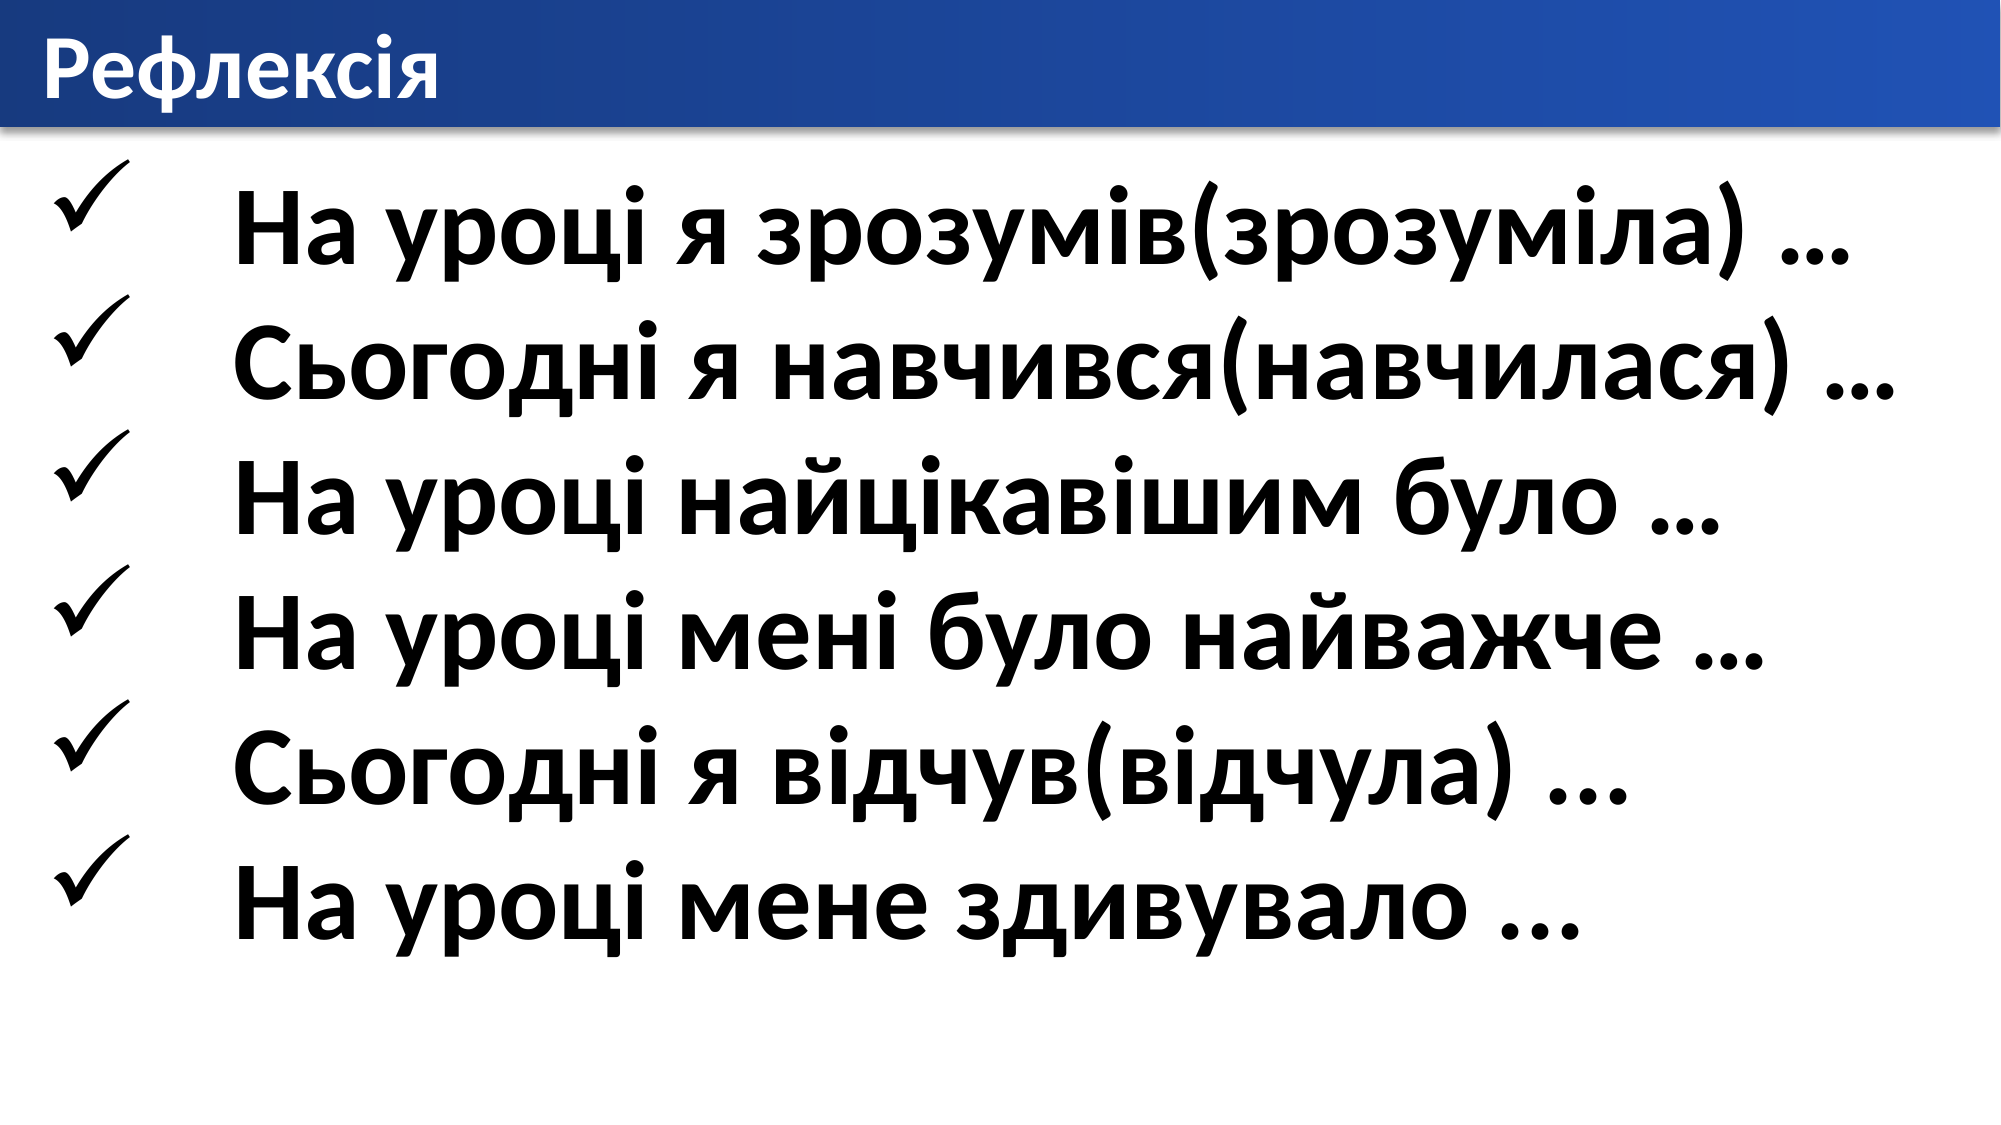

Рефлексія
На уроці я зрозумів(зрозуміла) …
Сьогодні я навчився(навчилася) …
На уроці найцікавішим було …
На уроці мені було найважче …
Сьогодні я відчув(відчула) ...
На уроці мене здивувало ...